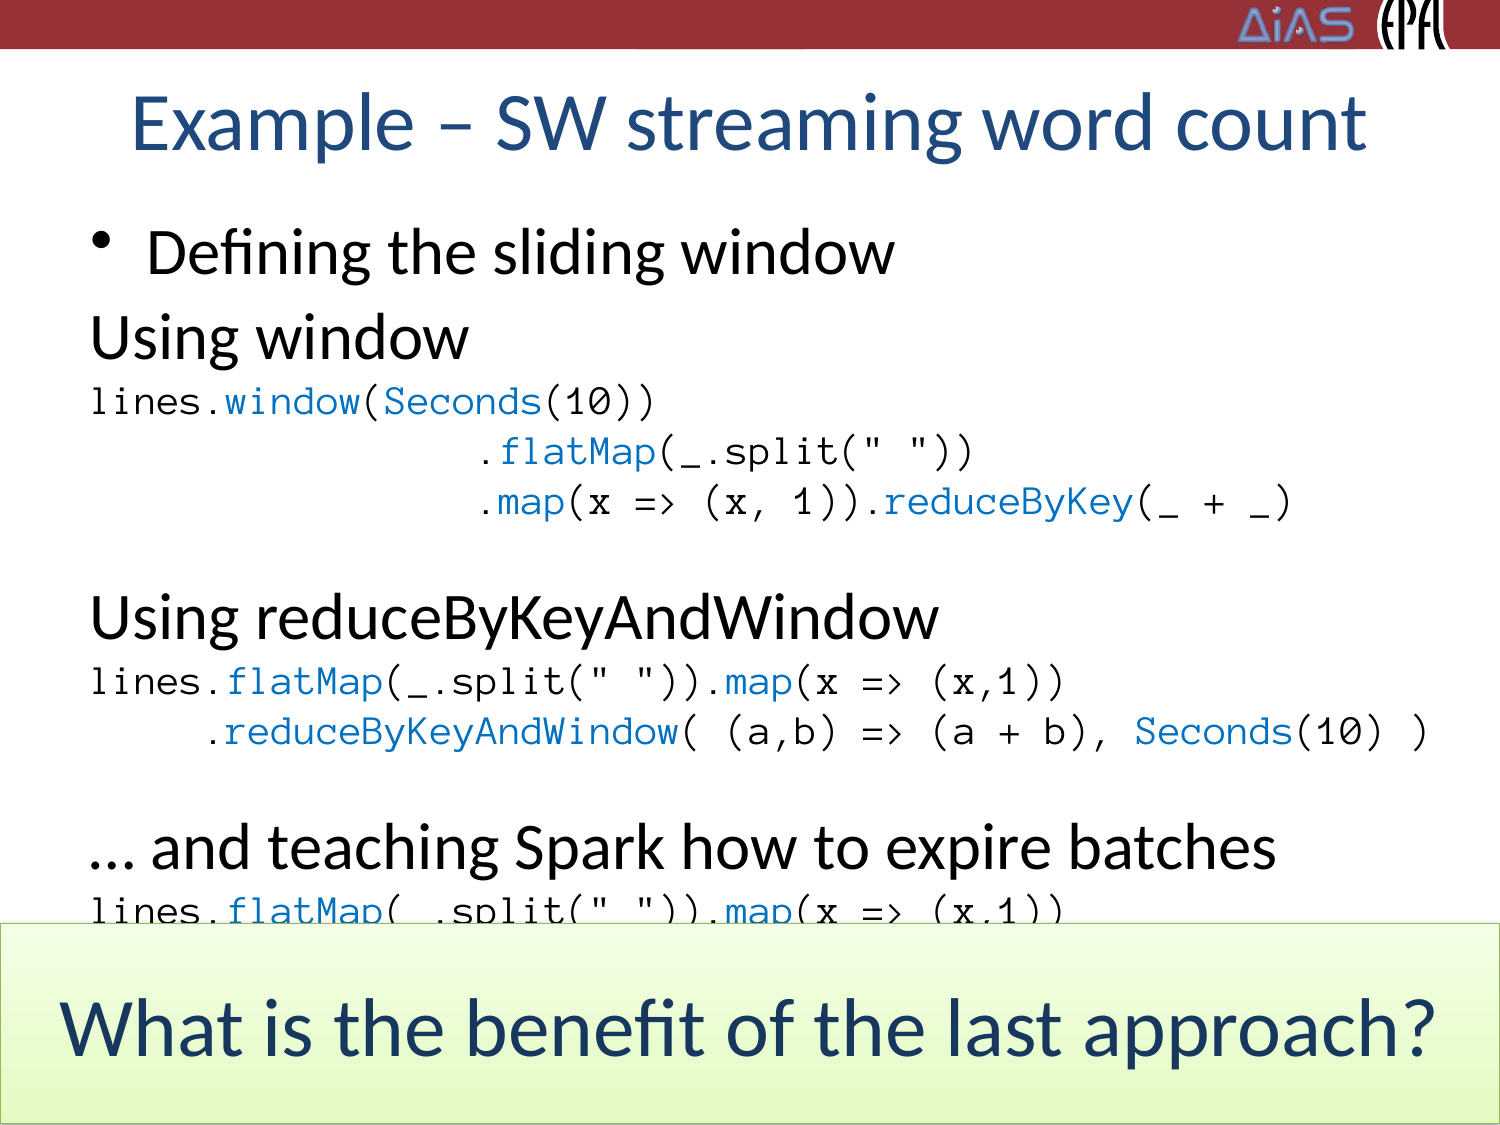

# Example – SW streaming word count
Defining the sliding window
Using window
lines.window(Seconds(10))
                 .flatMap(_.split(" "))
                 .map(x => (x, 1)).reduceByKey(_ + _)

Using reduceByKeyAndWindow
lines.flatMap(_.split(" ")).map(x => (x,1))
     .reduceByKeyAndWindow( (a,b) => (a + b), Seconds(10) )

… and teaching Spark how to expire batches
lines.flatMap(_.split(" ")).map(x => (x,1))
     .reduceByKeyAndWindow( (a,b) => (a + b),
                            (a,b) => (a - b), Seconds(10) )

What is the benefit of the last approach?